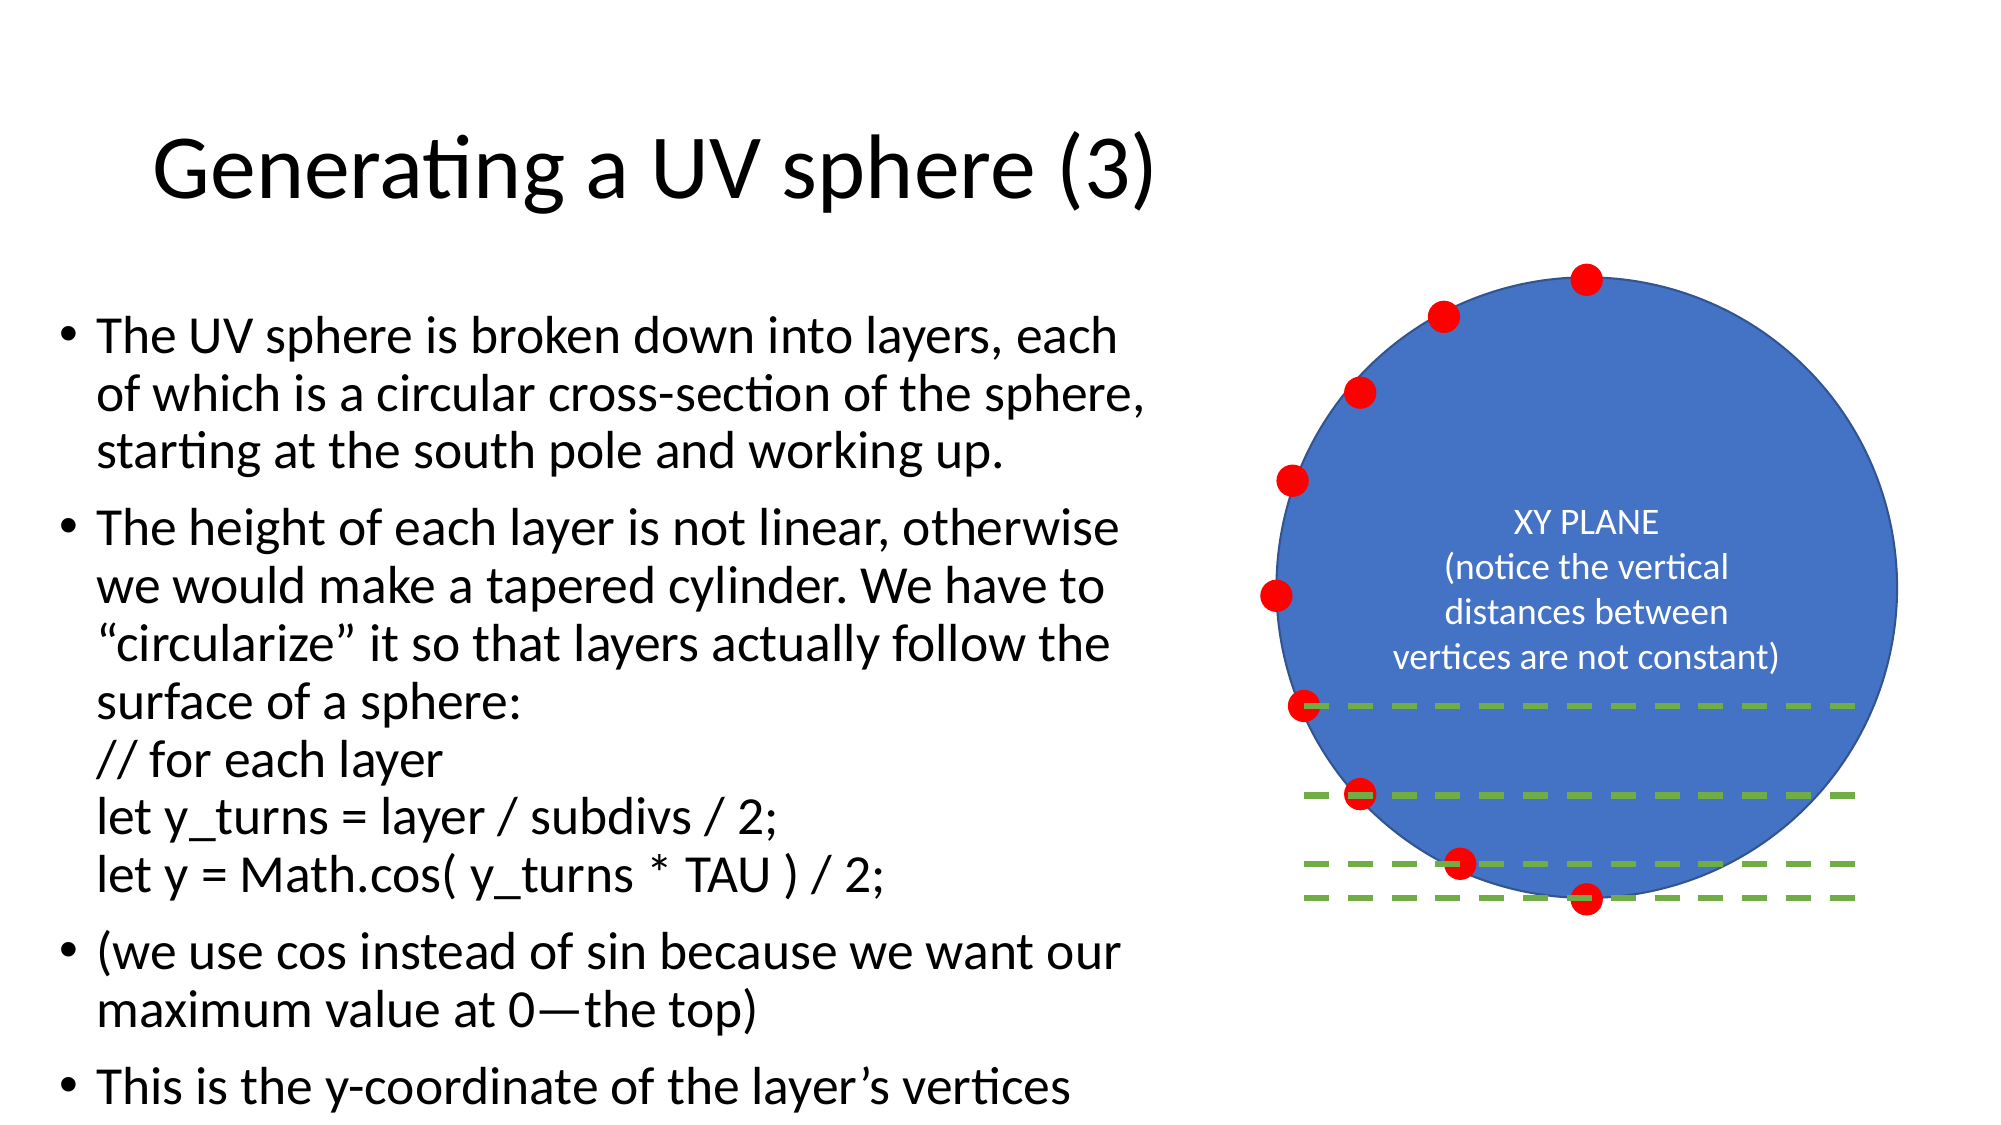

# Generating a UV sphere (3)

XY PLANE
(notice the vertical distances between vertices are not constant)
The UV sphere is broken down into layers, each of which is a circular cross-section of the sphere, starting at the south pole and working up.
The height of each layer is not linear, otherwise we would make a tapered cylinder. We have to “circularize” it so that layers actually follow the surface of a sphere:
// for each layer
let y_turns = layer / subdivs / 2;
let y = Math.cos( y_turns * TAU ) / 2;
(we use cos instead of sin because we want our maximum value at 0—the top)
This is the y-coordinate of the layer’s vertices